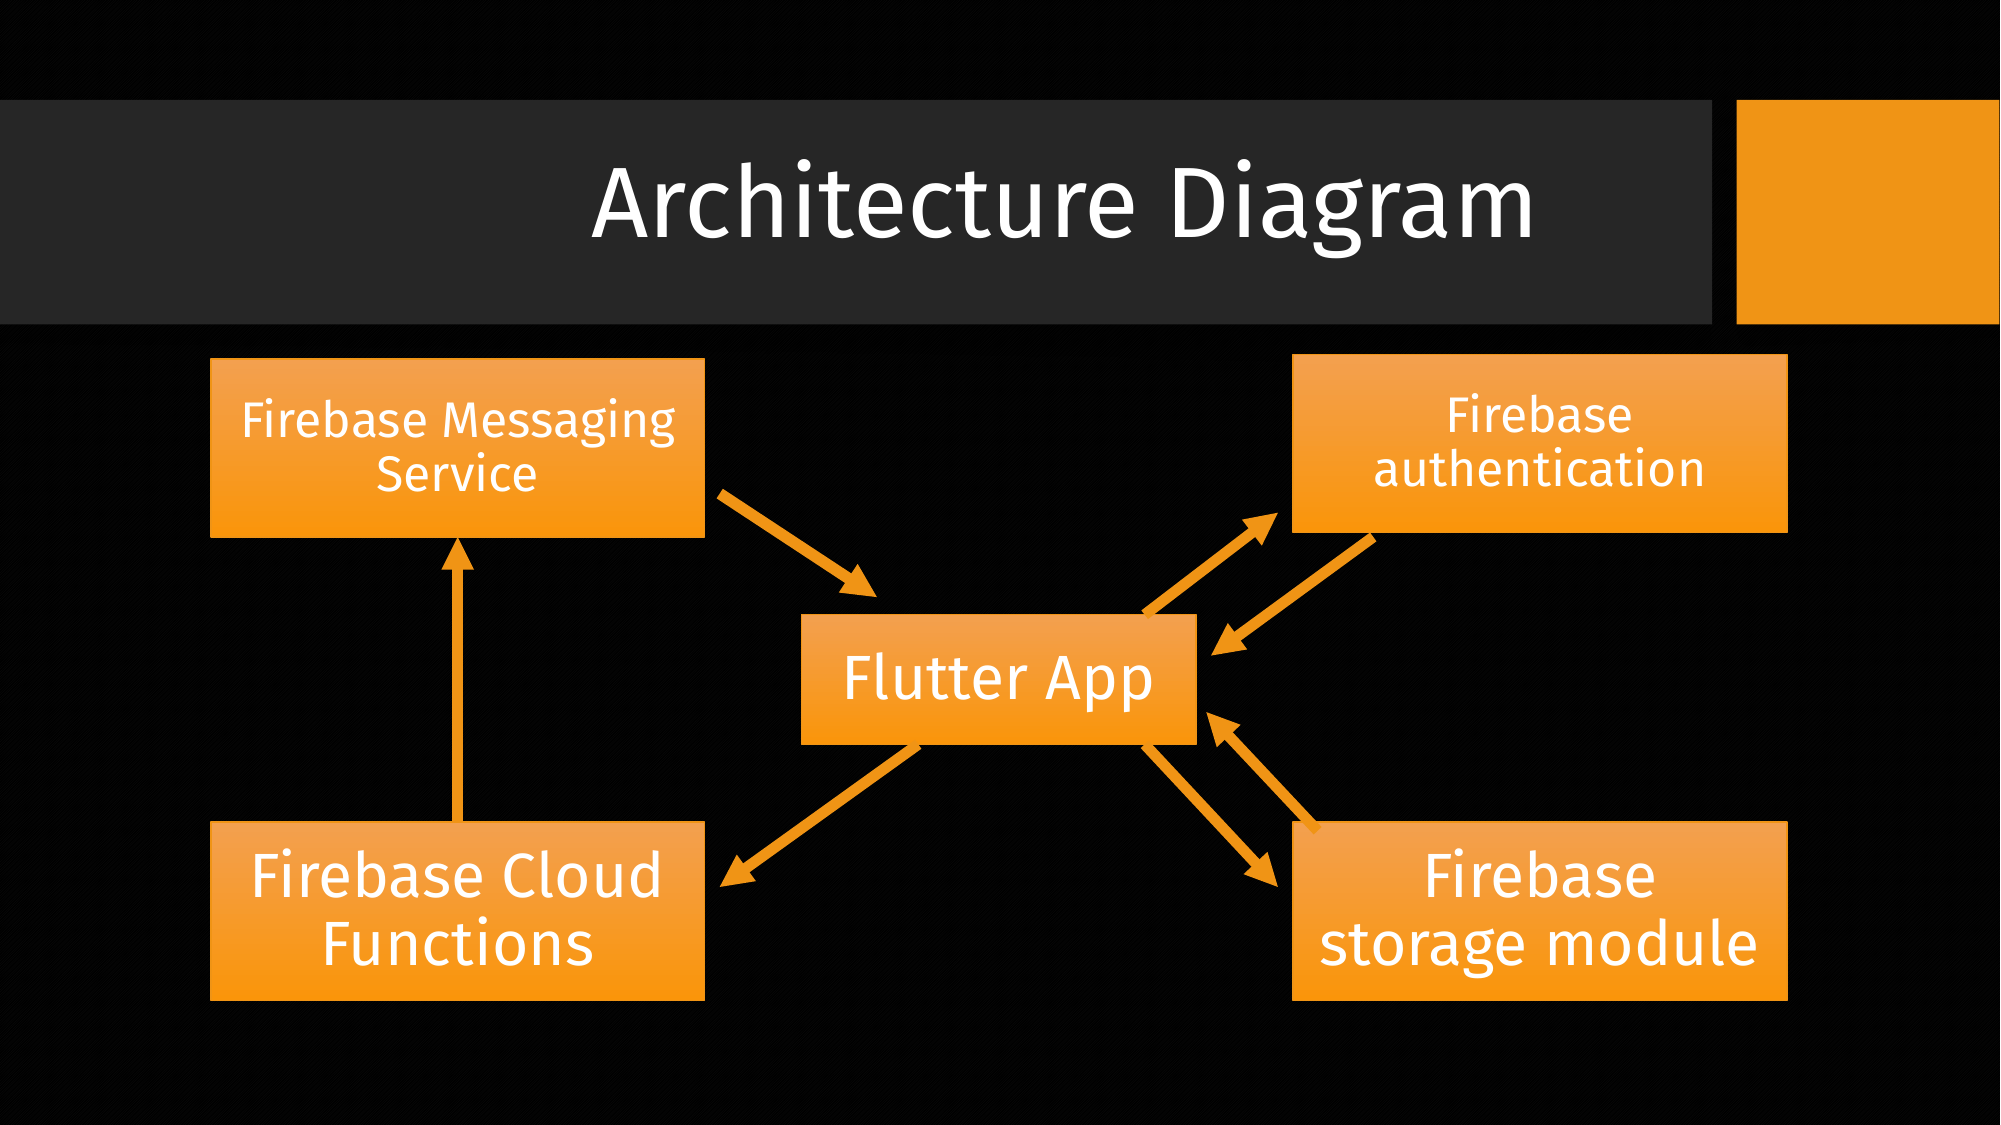

Architecture Diagram
Firebase authentication
Firebase Messaging Service
Flutter App
Firebase Cloud Functions
Firebase storage module